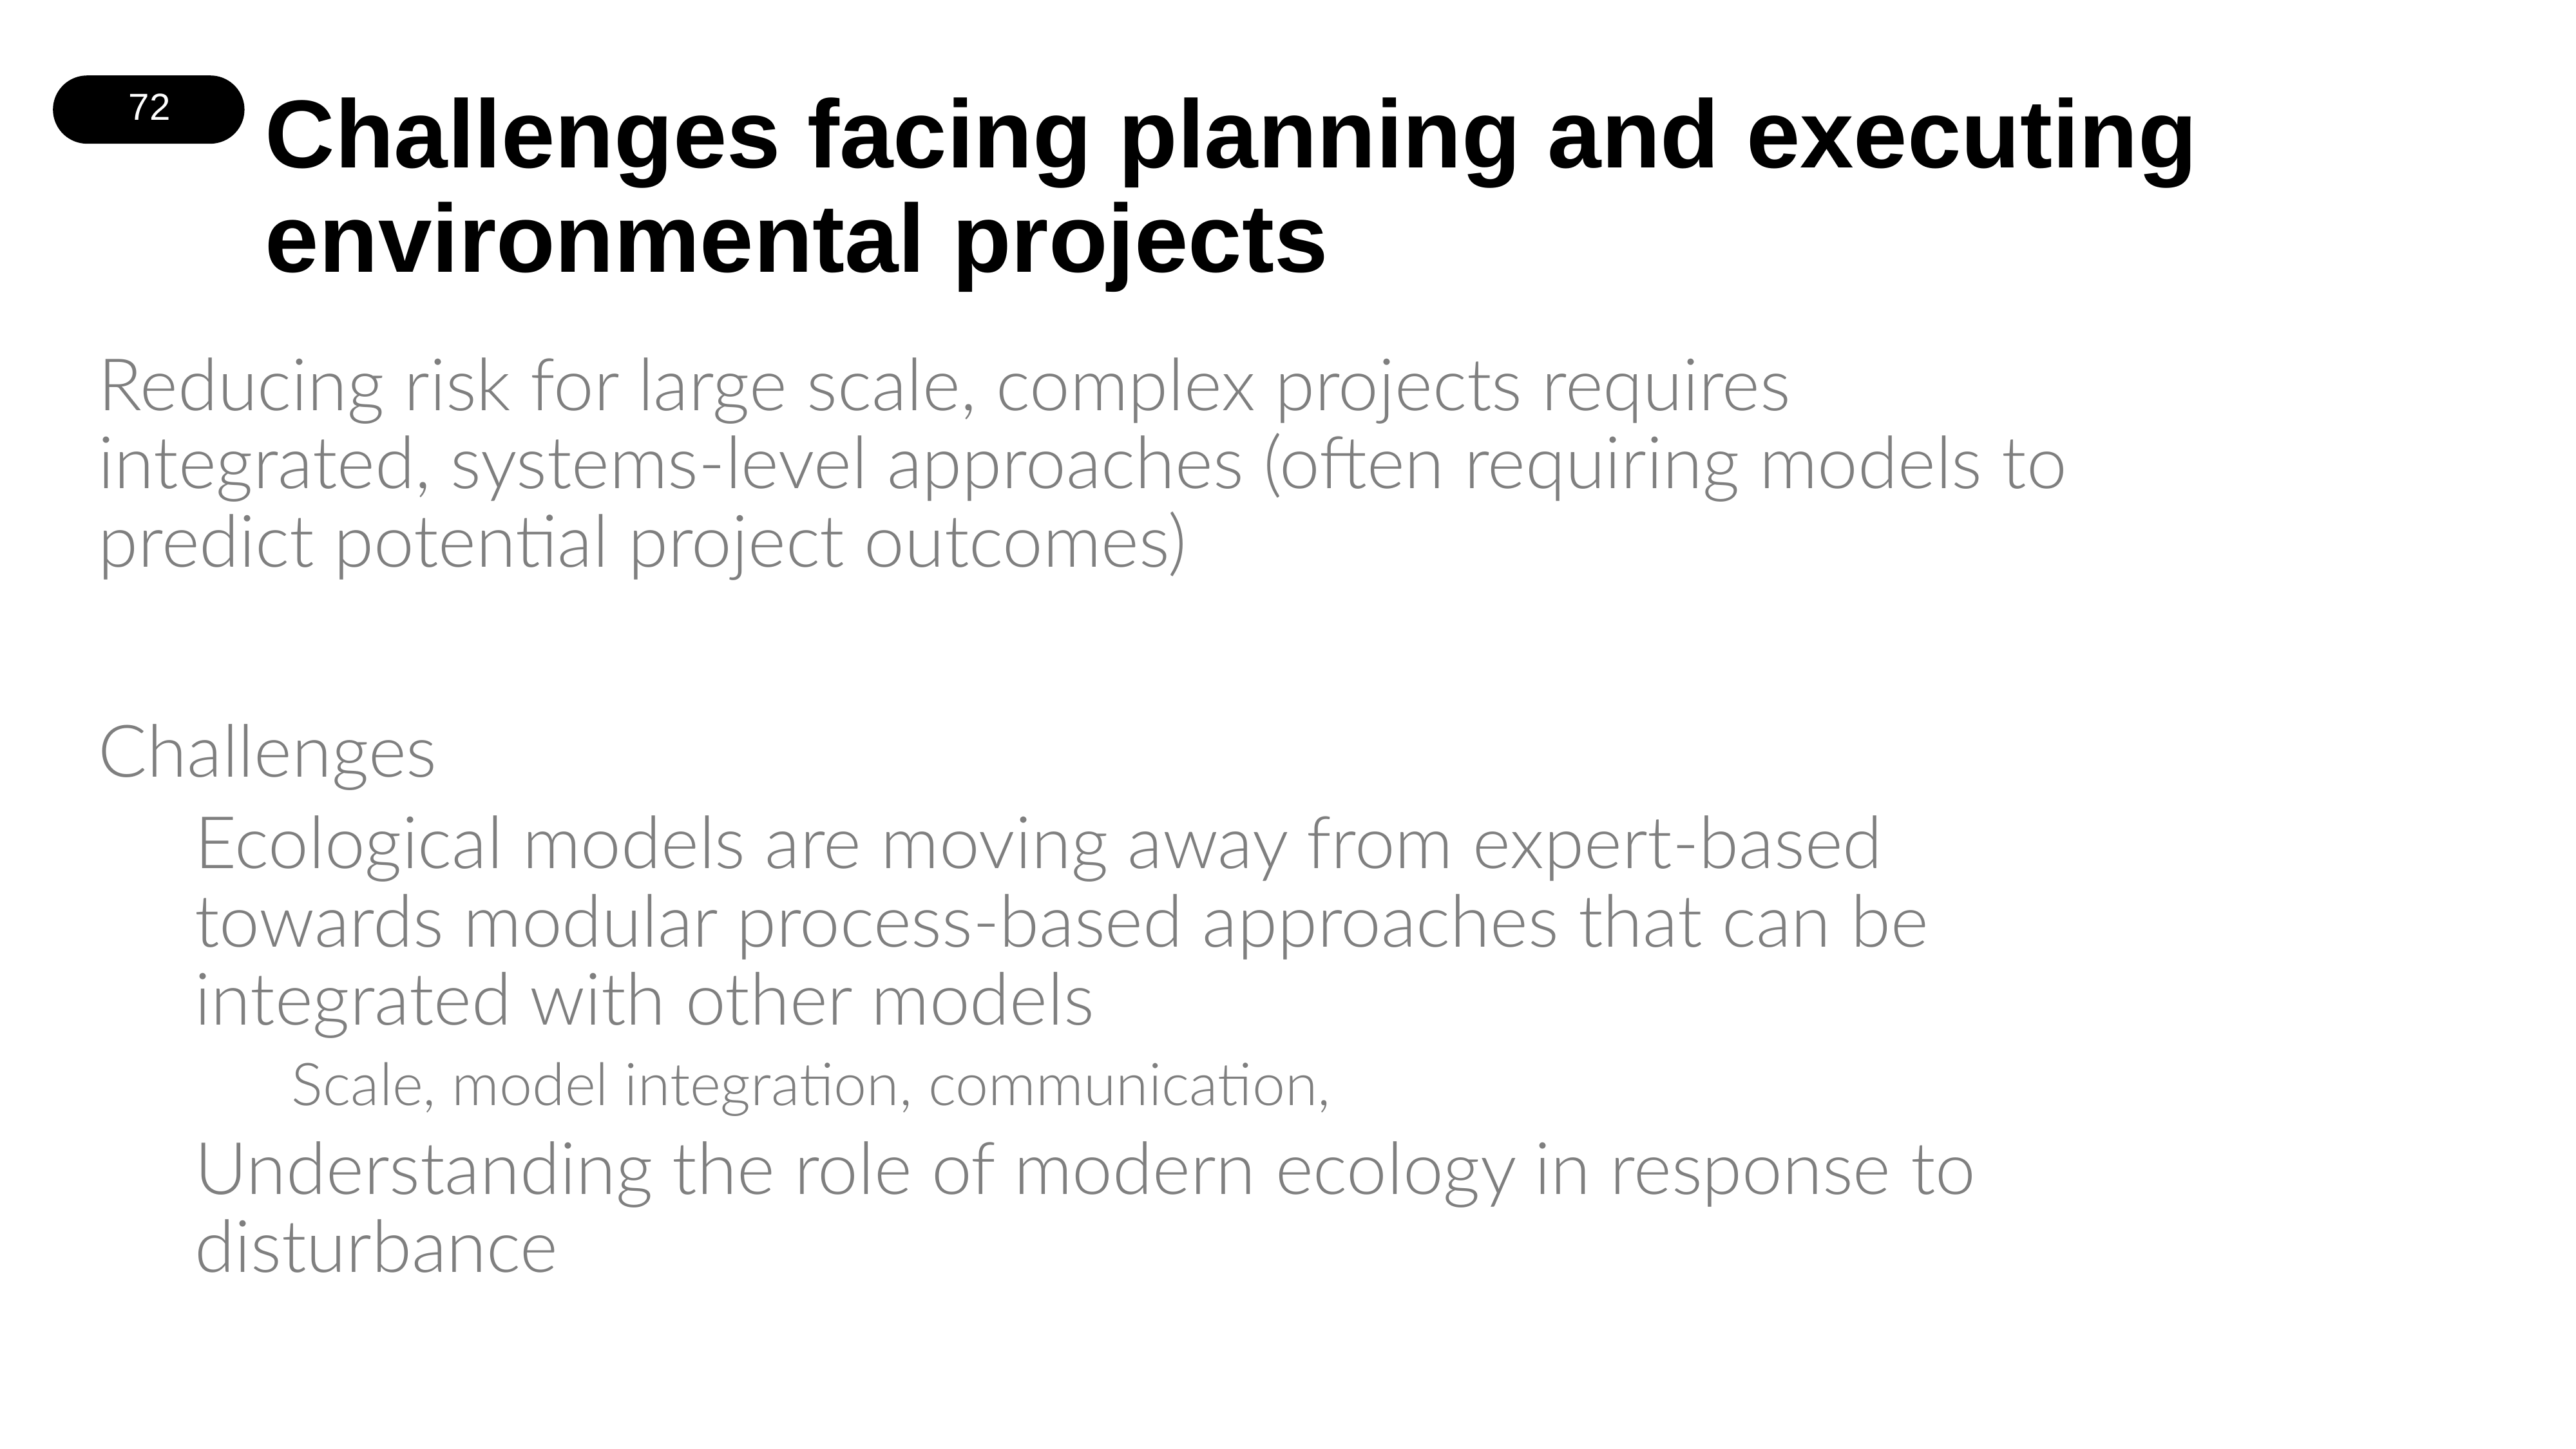

# Challenges facing planning and executing environmental projects
Reducing risk for large scale, complex projects requires integrated, systems-level approaches (often requiring models to predict potential project outcomes)

Challenges
Ecological models are moving away from expert-based towards modular process-based approaches that can be integrated with other models
Scale, model integration, communication,
Understanding the role of modern ecology in response to disturbance